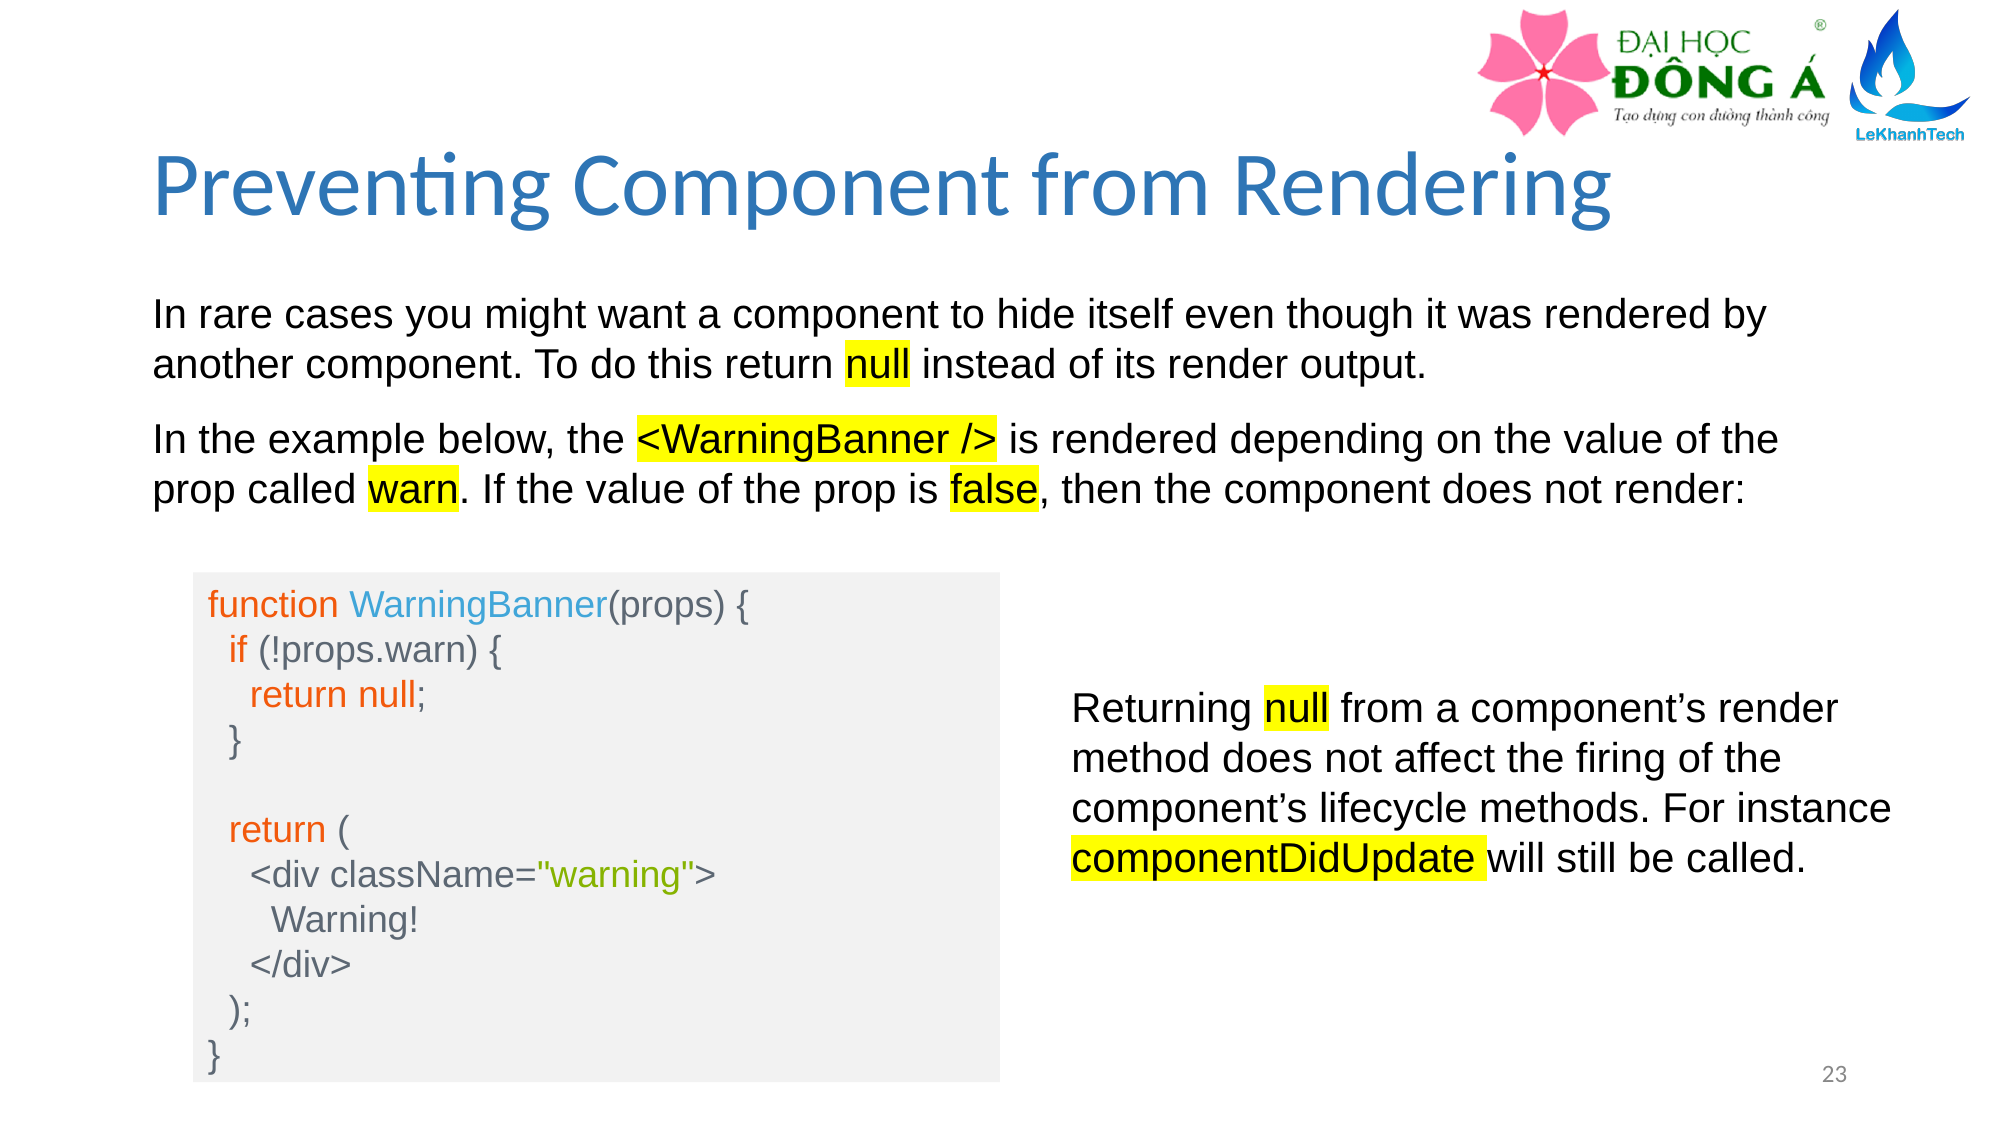

# Preventing Component from Rendering
In rare cases you might want a component to hide itself even though it was rendered by another component. To do this return null instead of its render output.
In the example below, the <WarningBanner /> is rendered depending on the value of the prop called warn. If the value of the prop is false, then the component does not render:
function WarningBanner(props) {
  if (!props.warn) {
    return null;
  }
  return (
    <div className="warning">
      Warning!
    </div>
  );
}
Returning null from a component’s render method does not affect the firing of the component’s lifecycle methods. For instance componentDidUpdate will still be called.
23